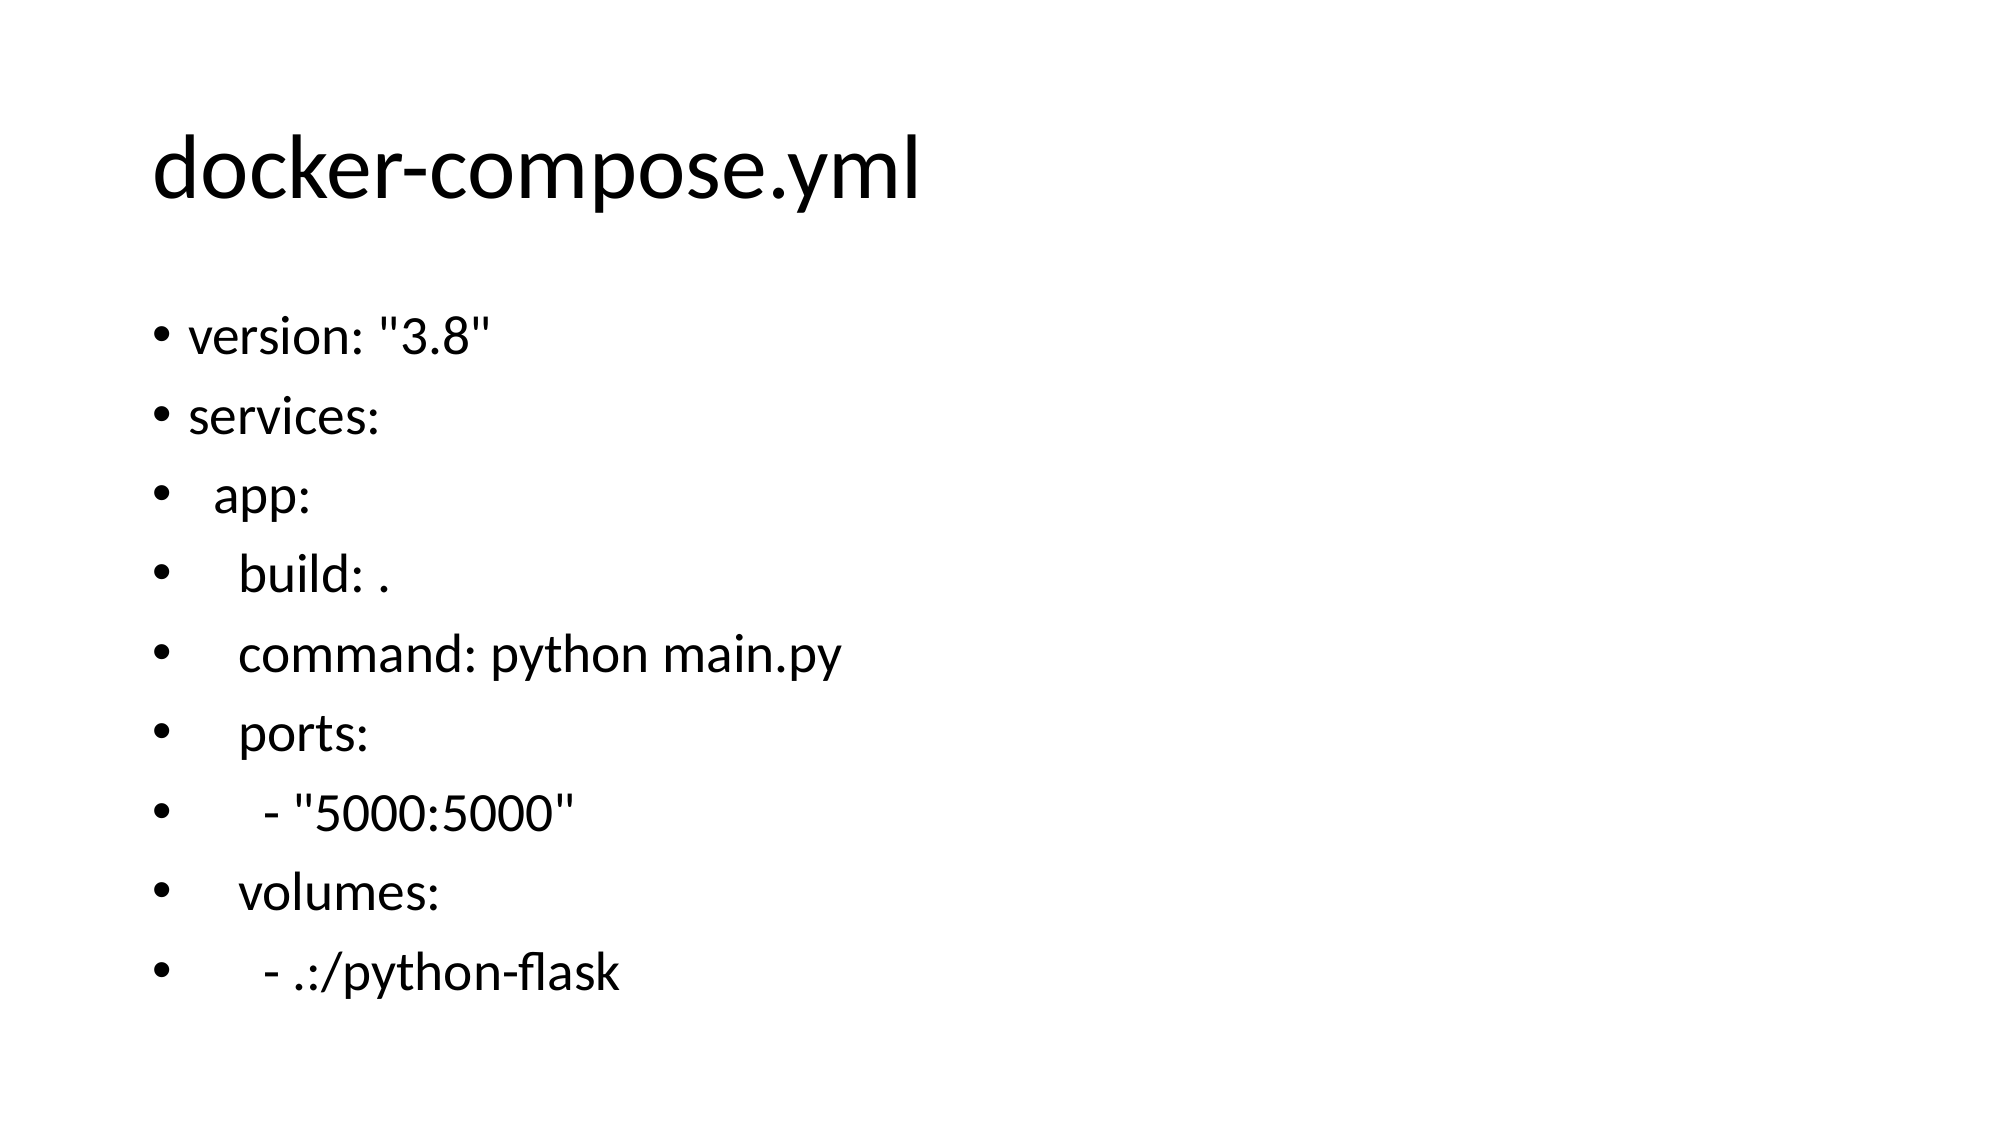

# docker-compose.yml
version: "3.8"
services:
  app:
    build: .
    command: python main.py
    ports:
      - "5000:5000"
    volumes:
      - .:/python-flask